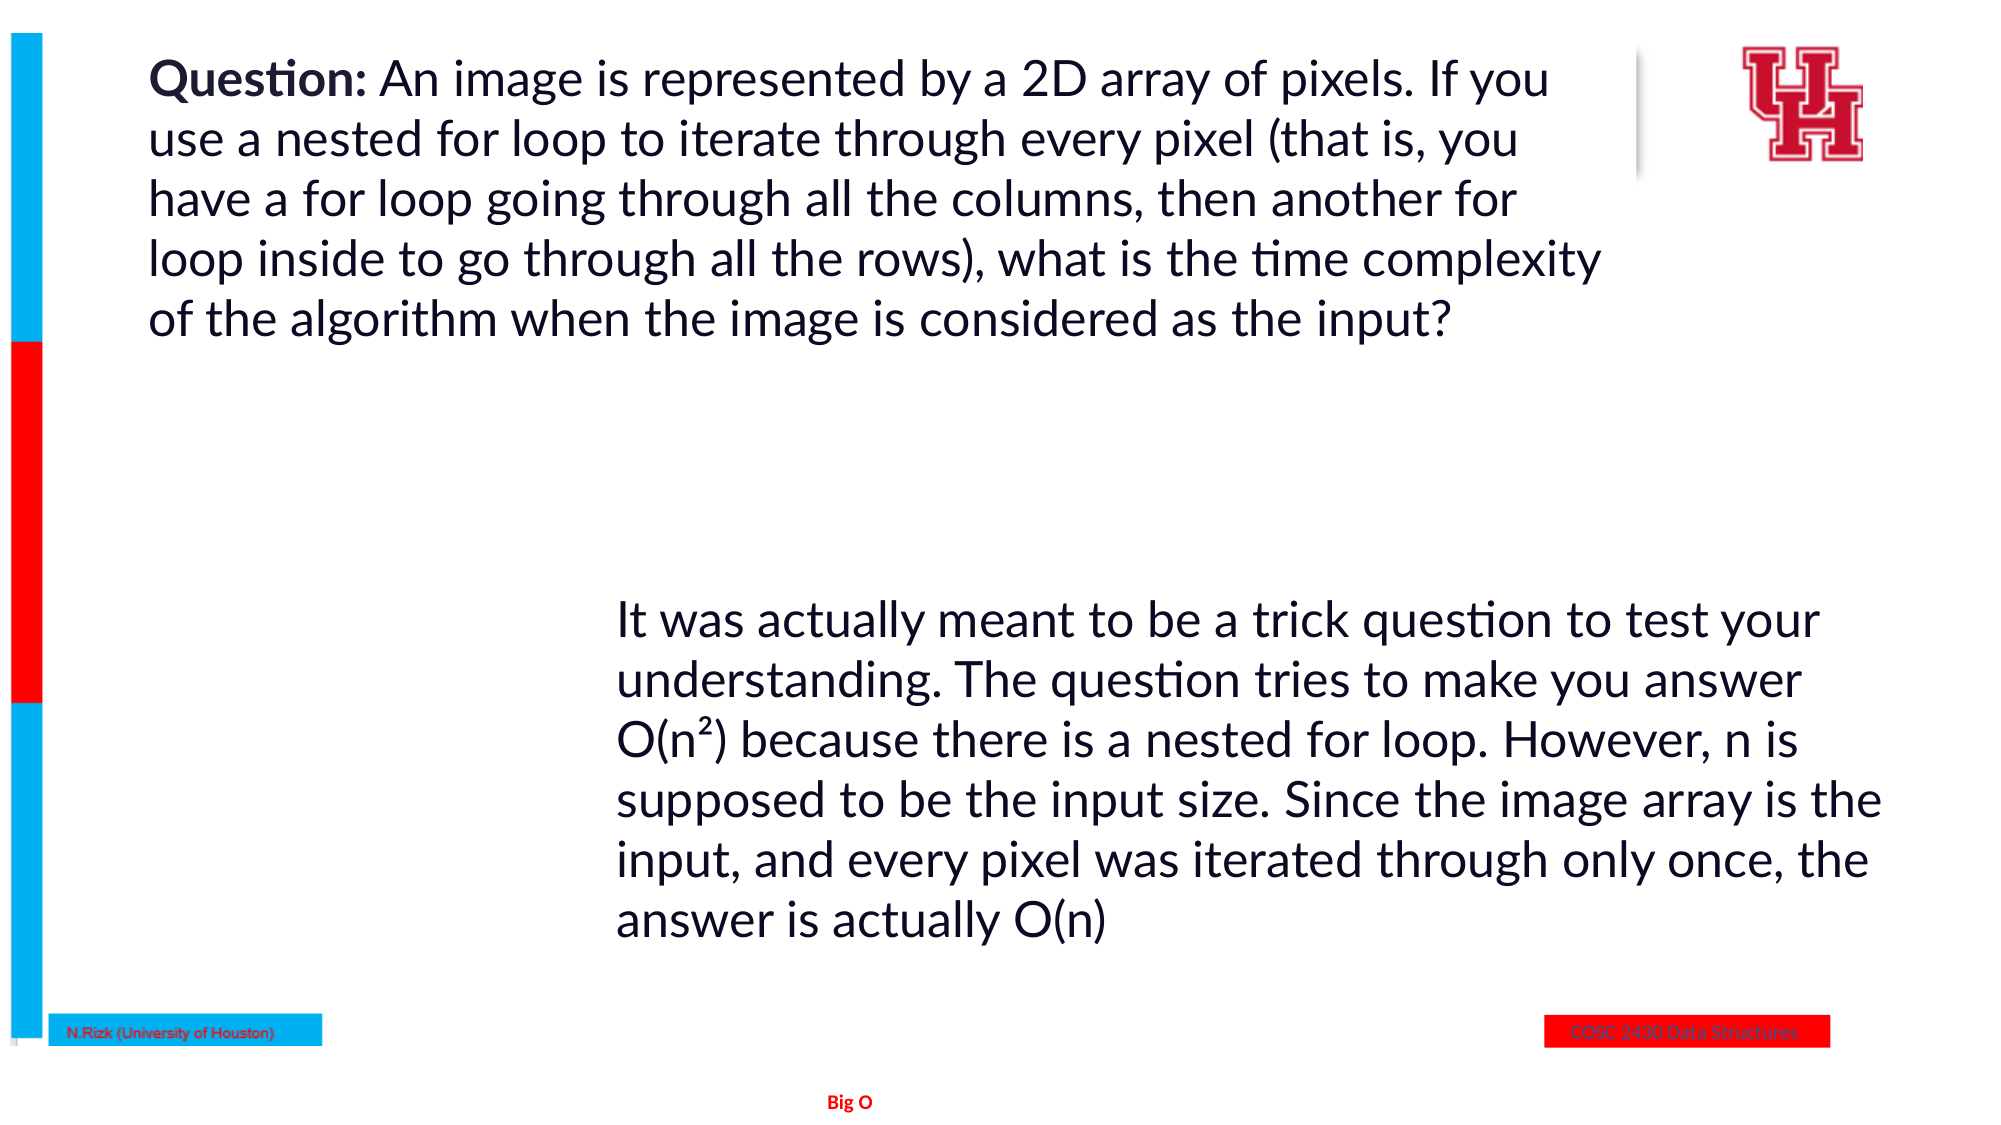

Question: An image is represented by a 2D array of pixels. If you use a nested for loop to iterate through every pixel (that is, you have a for loop going through all the columns, then another for loop inside to go through all the rows), what is the time complexity of the algorithm when the image is considered as the input?
It was actually meant to be a trick question to test your understanding. The question tries to make you answer O(n²) because there is a nested for loop. However, n is supposed to be the input size. Since the image array is the input, and every pixel was iterated through only once, the answer is actually O(n)